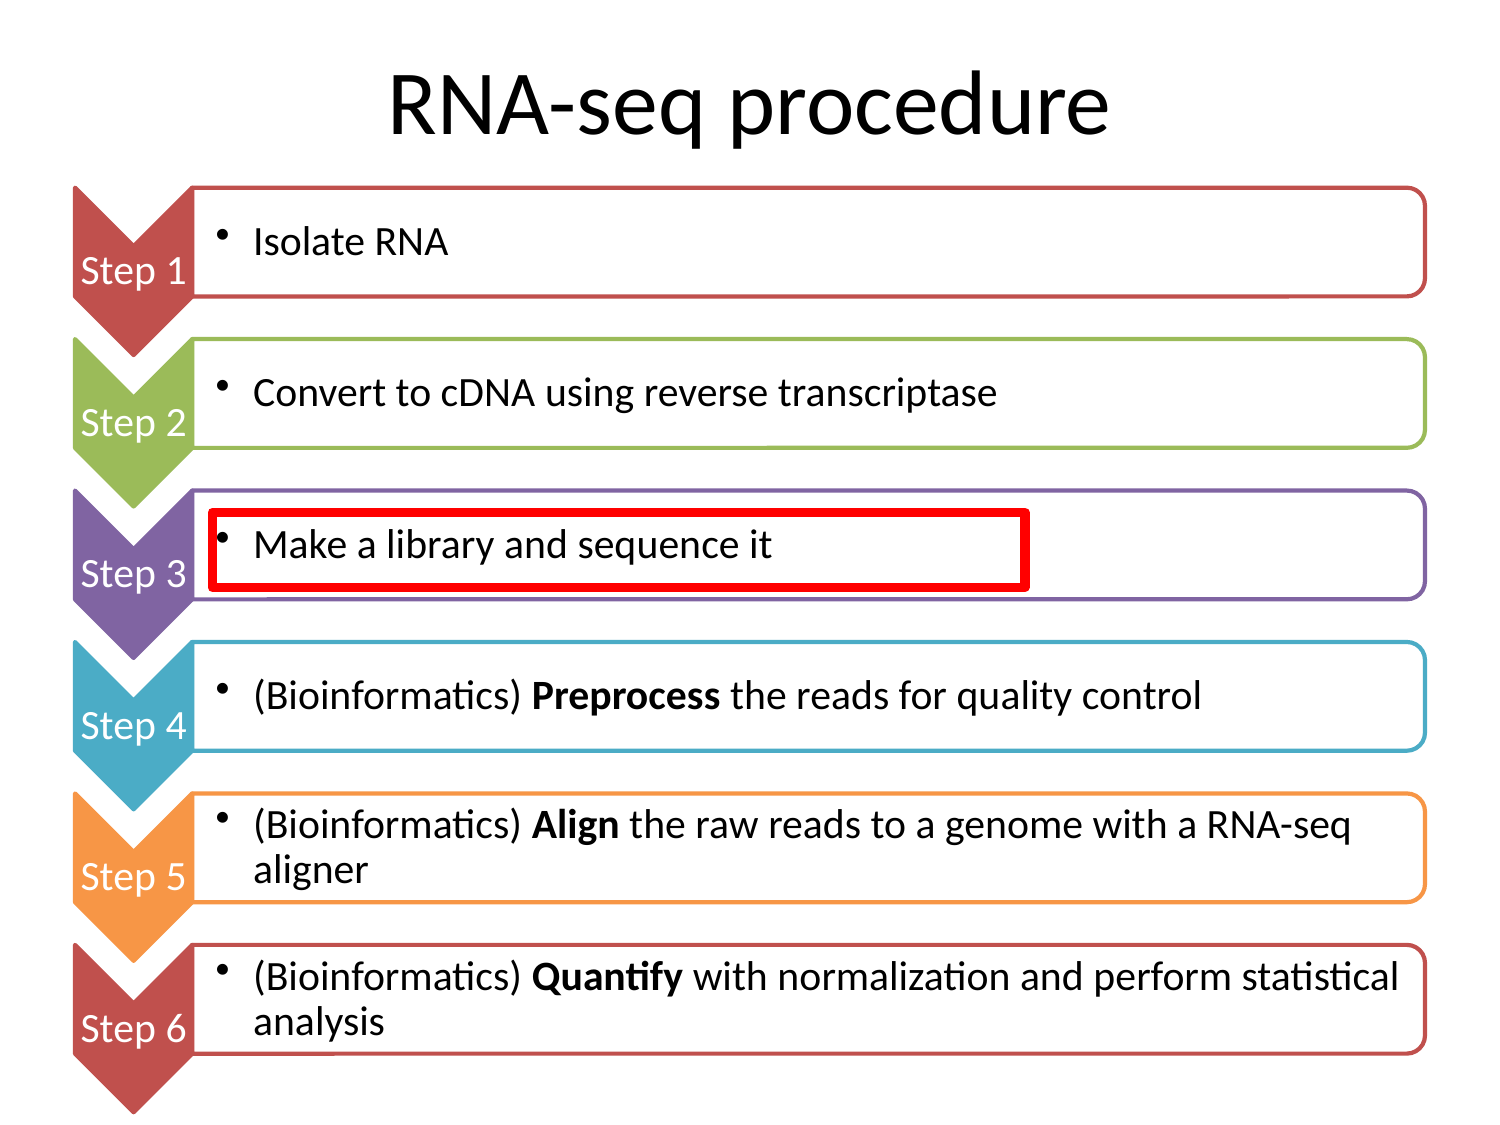

# RNA-seq procedure
Step 1
Isolate RNA
Step 2
Convert to cDNA using reverse transcriptase
Step 3
Make a library and sequence it
Step 4
(Bioinformatics) Preprocess the reads for quality control
Step 5
(Bioinformatics) Align the raw reads to a genome with a RNA-seq aligner
Step 6
(Bioinformatics) Quantify with normalization and perform statistical analysis